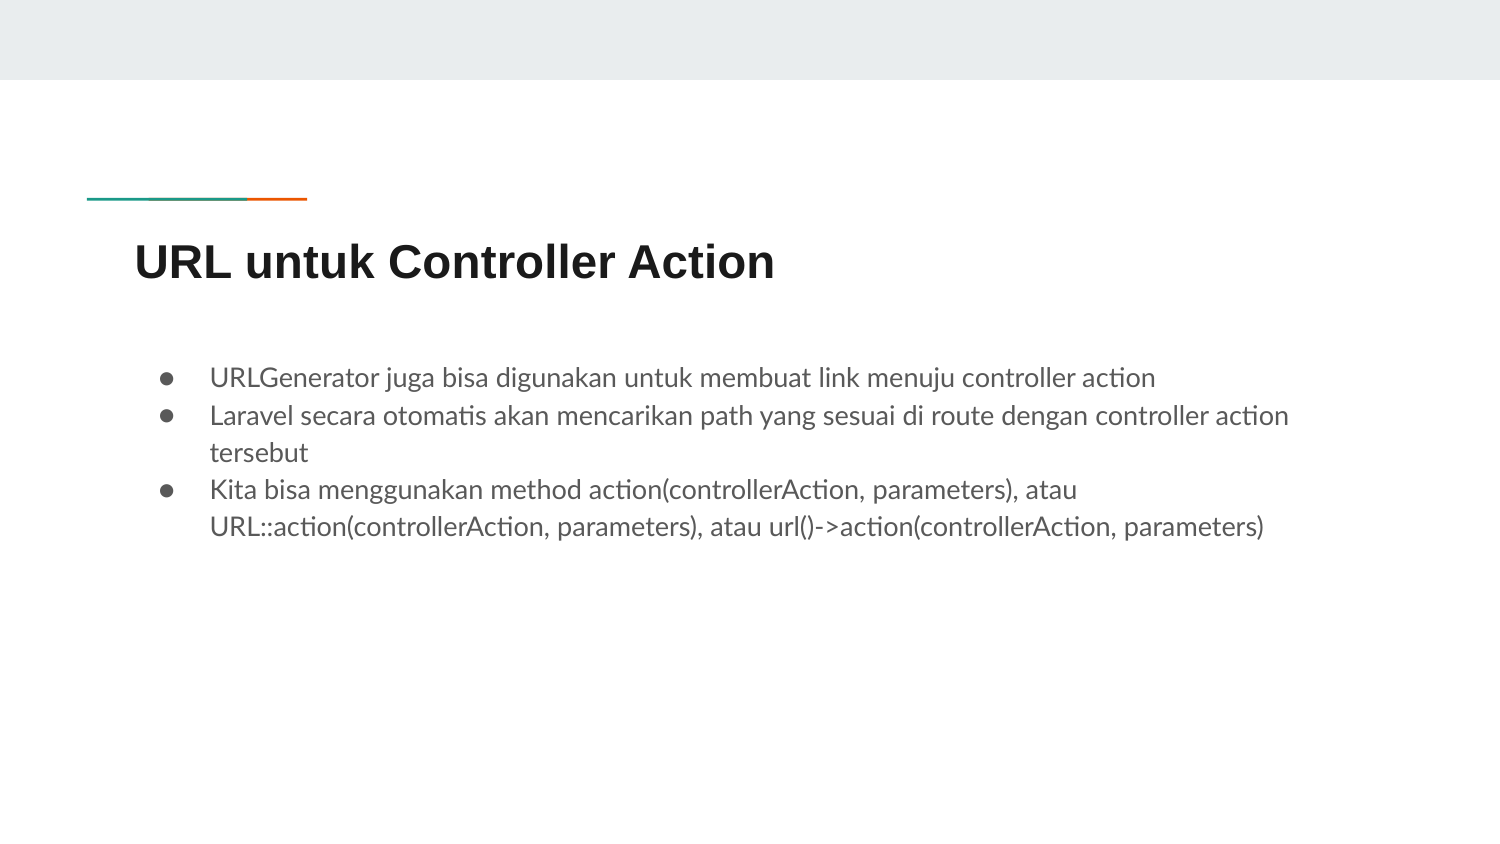

# URL untuk Controller Action
URLGenerator juga bisa digunakan untuk membuat link menuju controller action
Laravel secara otomatis akan mencarikan path yang sesuai di route dengan controller action tersebut
Kita bisa menggunakan method action(controllerAction, parameters), atau URL::action(controllerAction, parameters), atau url()->action(controllerAction, parameters)